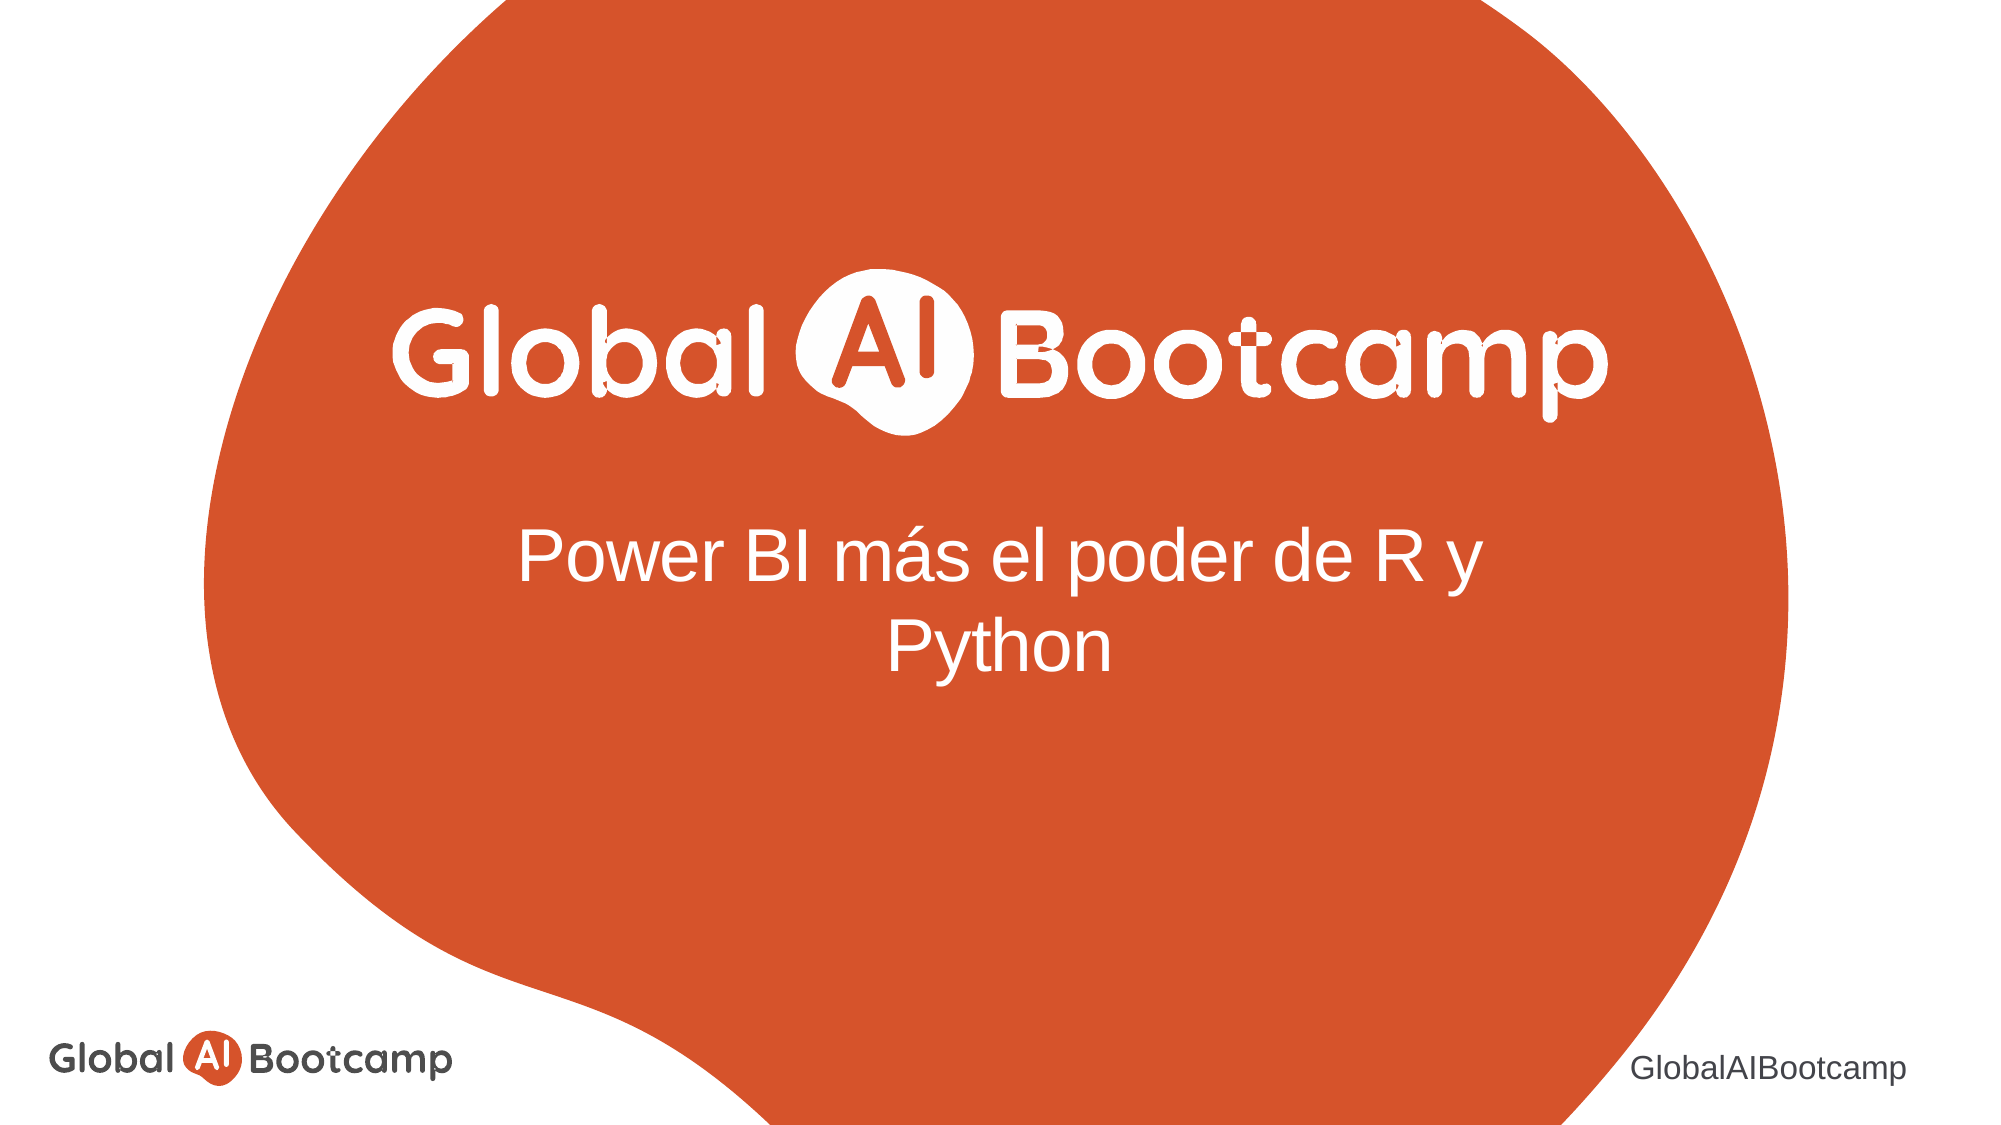

# Power BI más el poder de R y Python